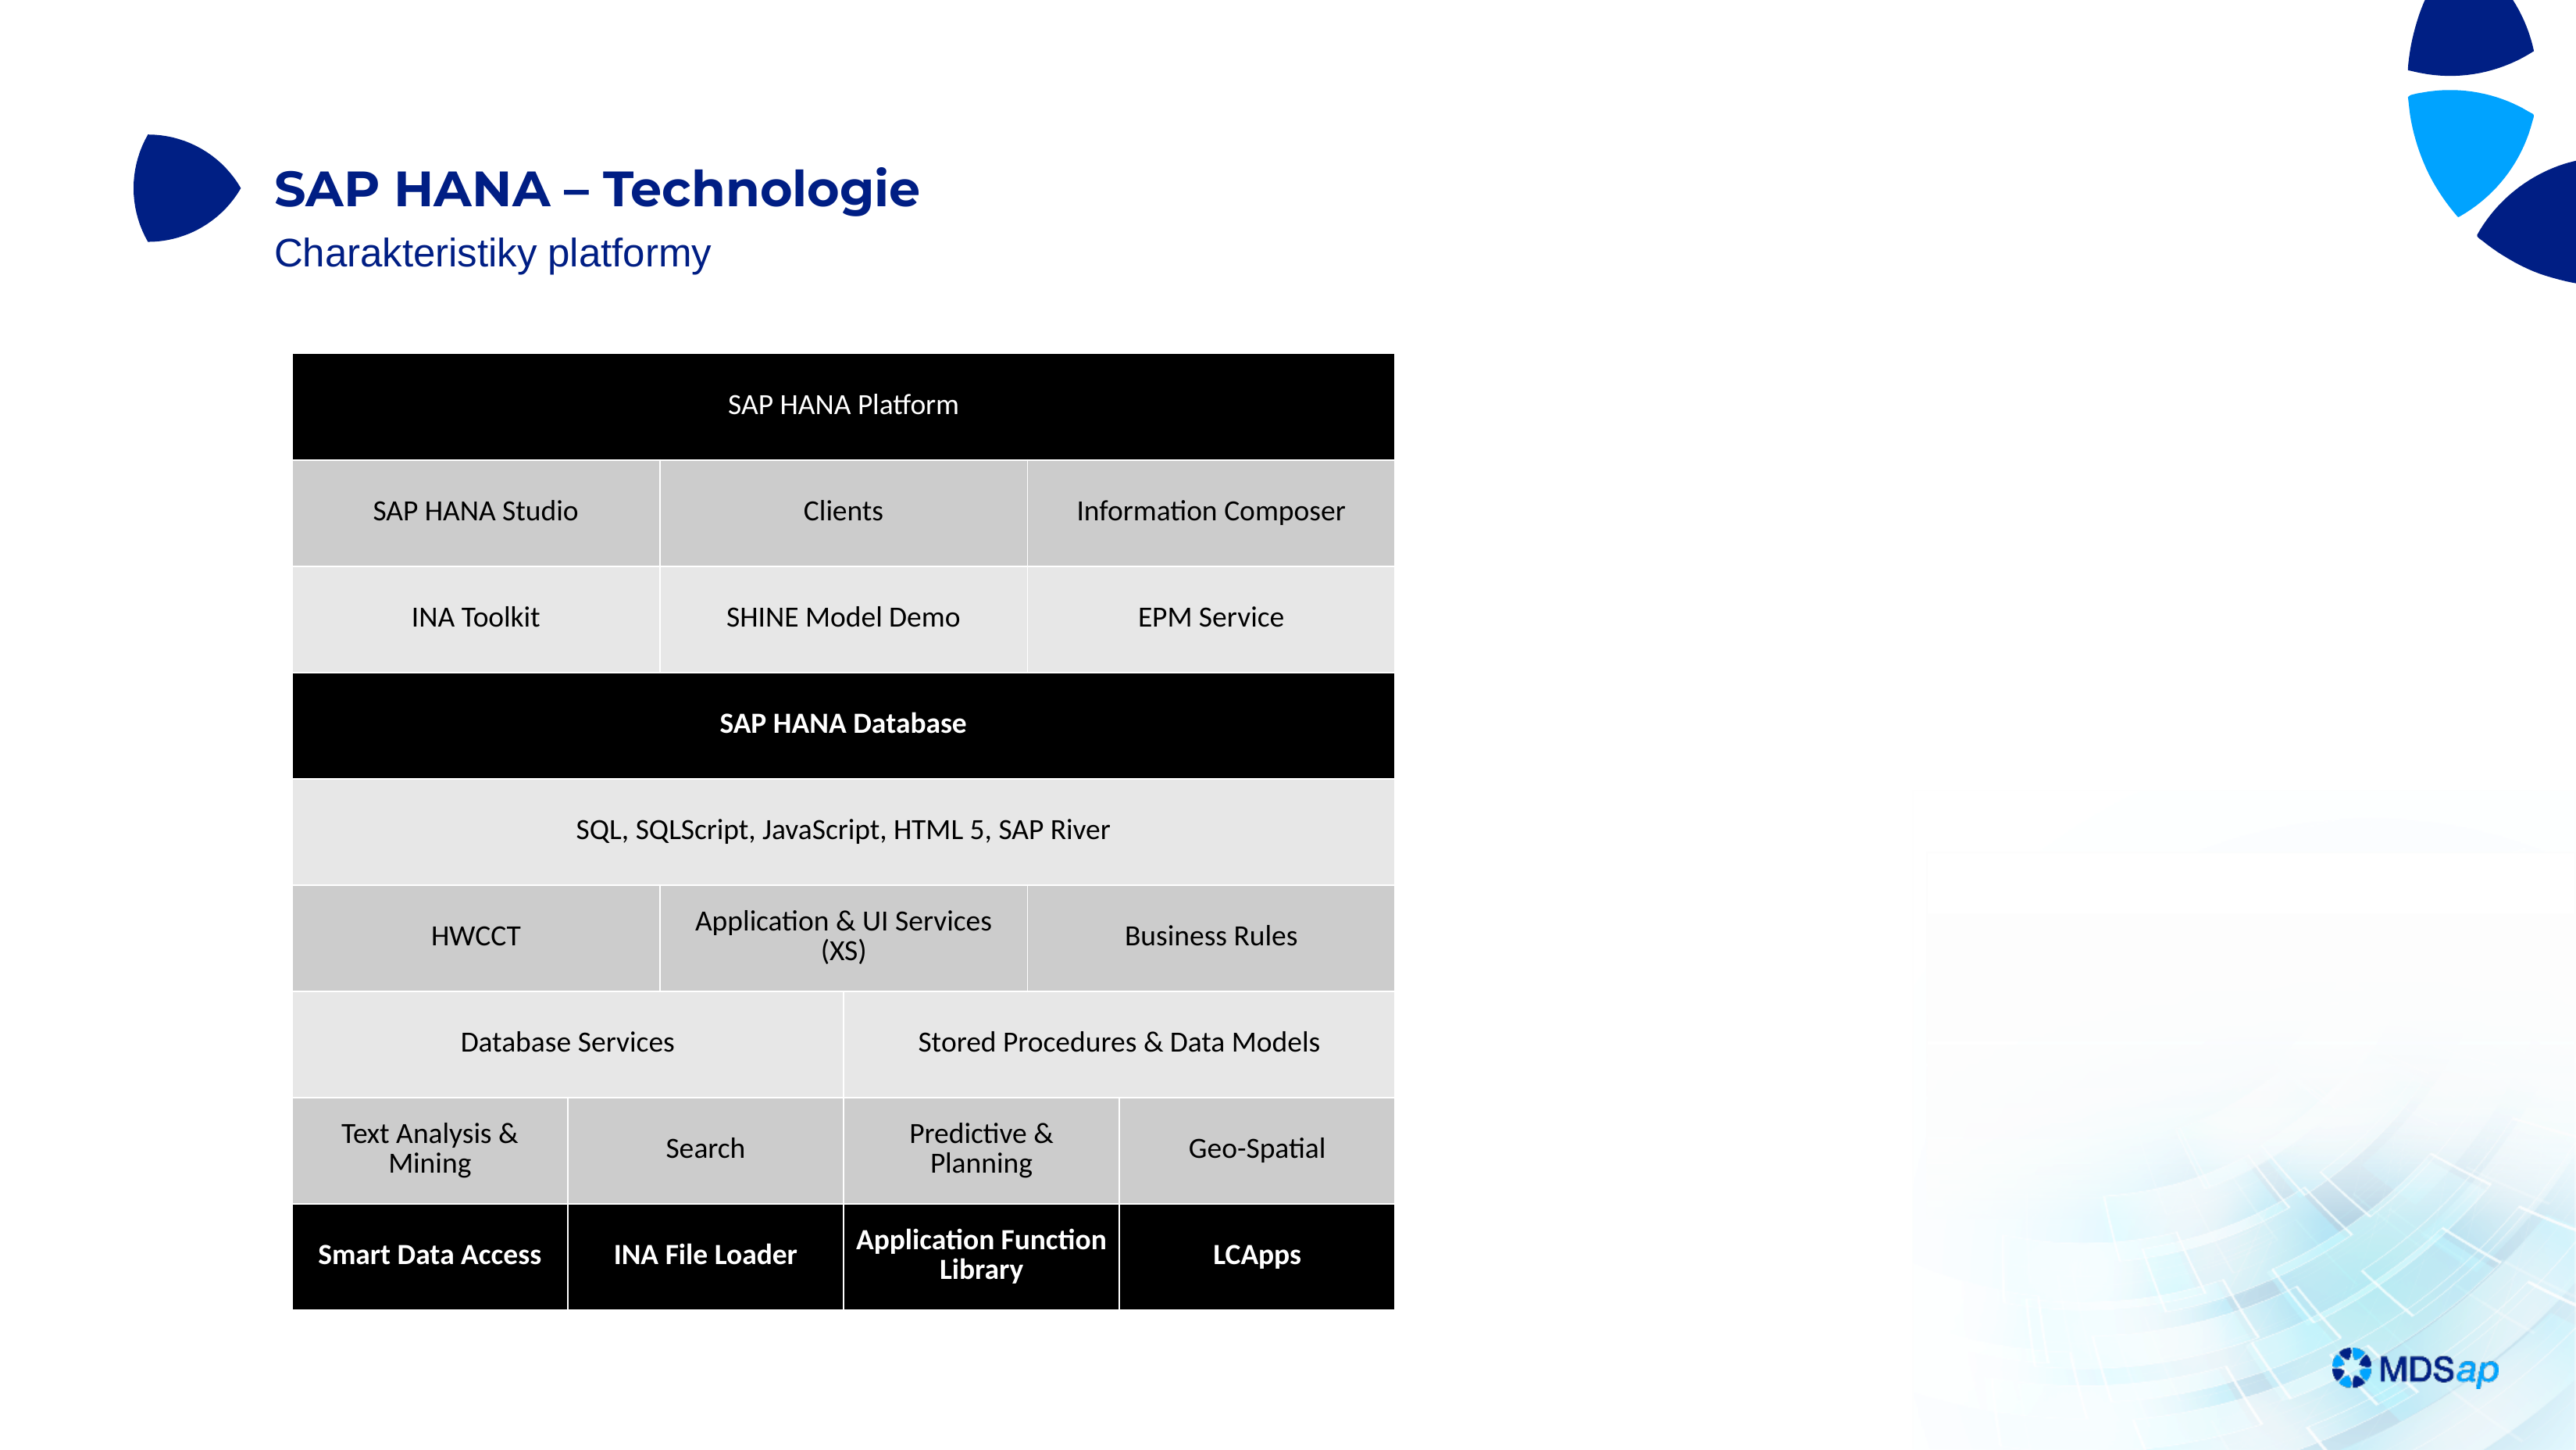

SAP HANA – Technologie
Charakteristiky platformy
| SAP HANA Platform |  |  |  |  |  |
| --- | --- | --- | --- | --- | --- |
| SAP HANA Studio |  | Clients |  | Information Composer |  |
| INA Toolkit |  | SHINE Model Demo |  | EPM Service |  |
| SAP HANA Database |  |  |  |  |  |
| SQL, SQLScript, JavaScript, HTML 5, SAP River |  |  |  |  |  |
| HWCCT |  | Application & UI Services (XS) |  | Business Rules |  |
| Database Services |  |  | Stored Procedures & Data Models |  |  |
| Text Analysis & Mining | Search |  | Predictive & Planning |  | Geo-Spatial |
| Smart Data Access | INA File Loader |  | Application Function Library |  | LCApps |